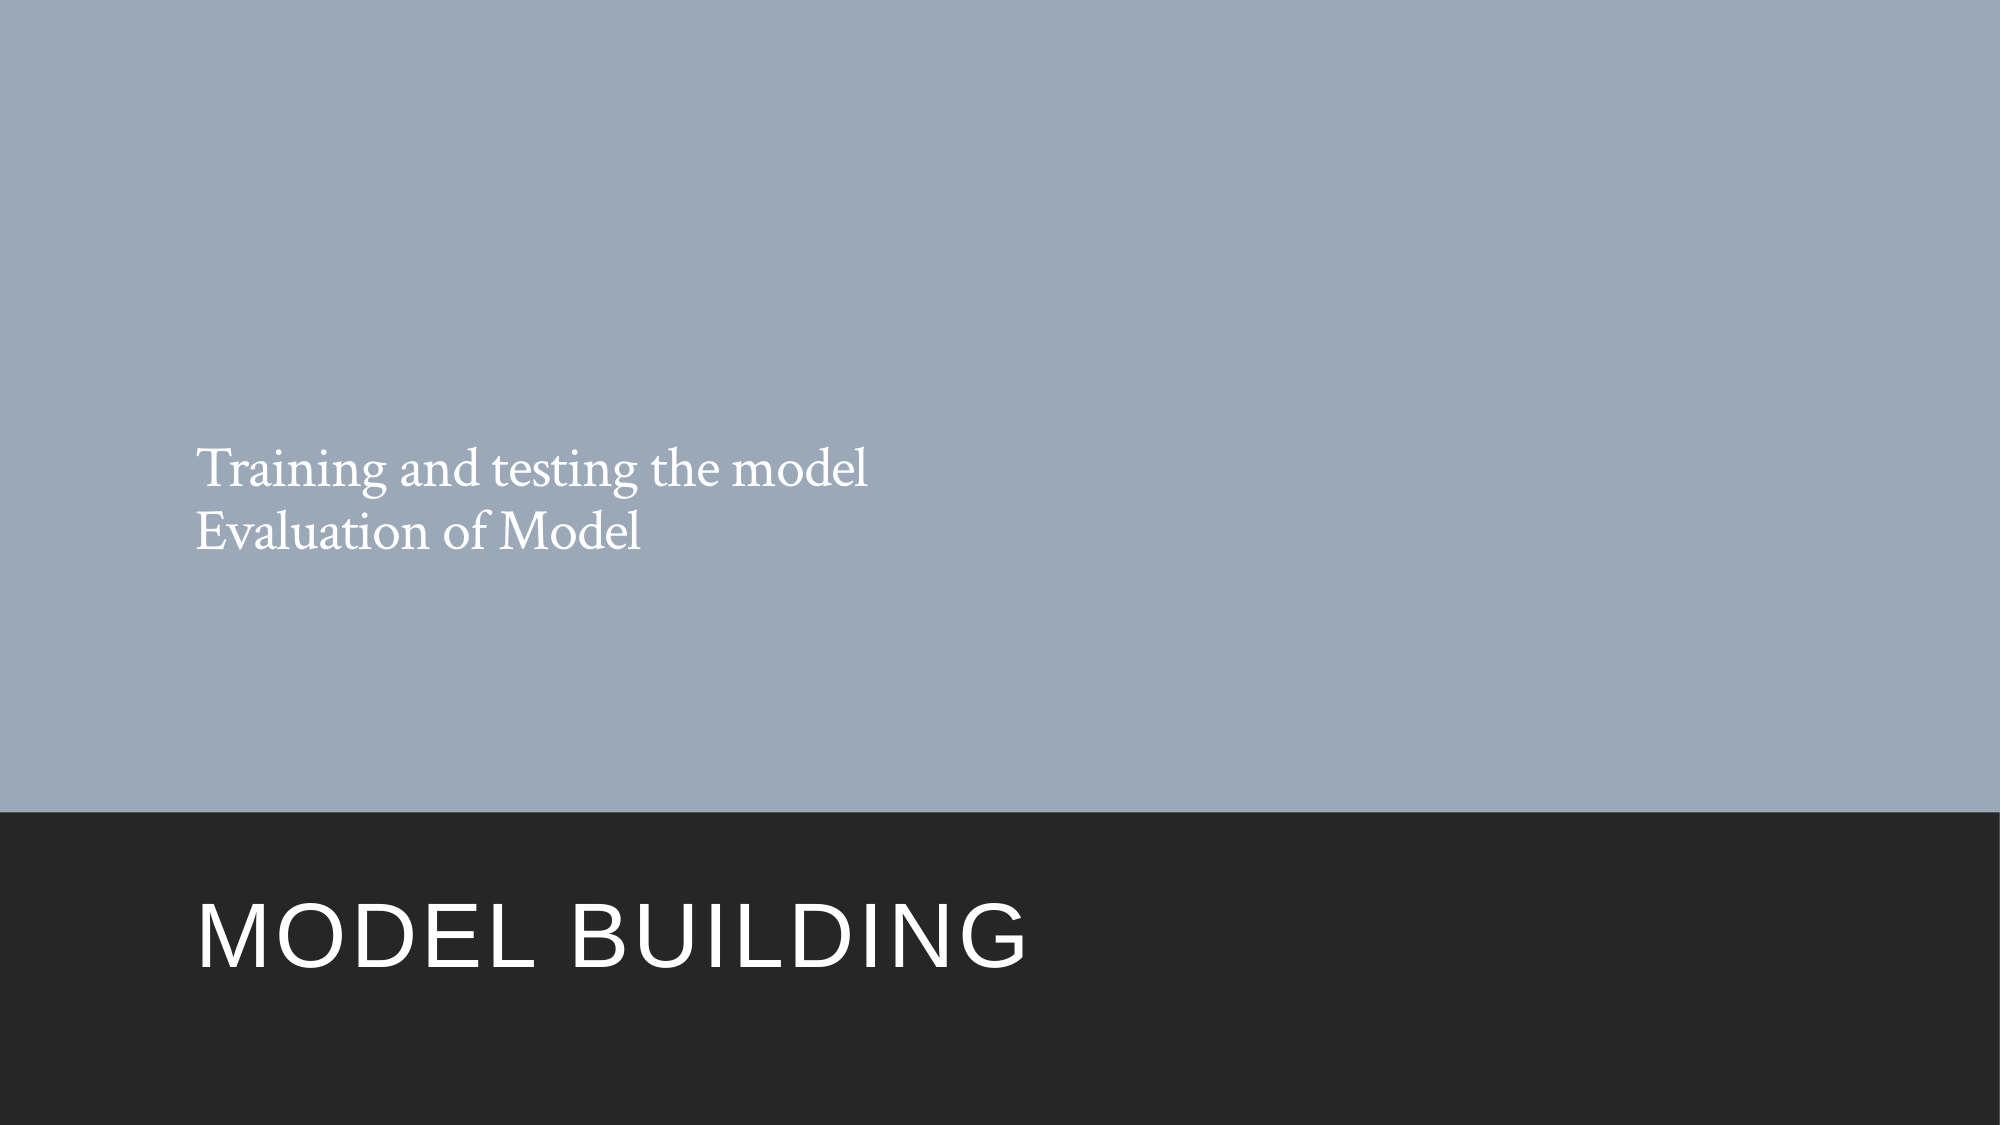

# Training and testing the model Evaluation of Model

Model Building